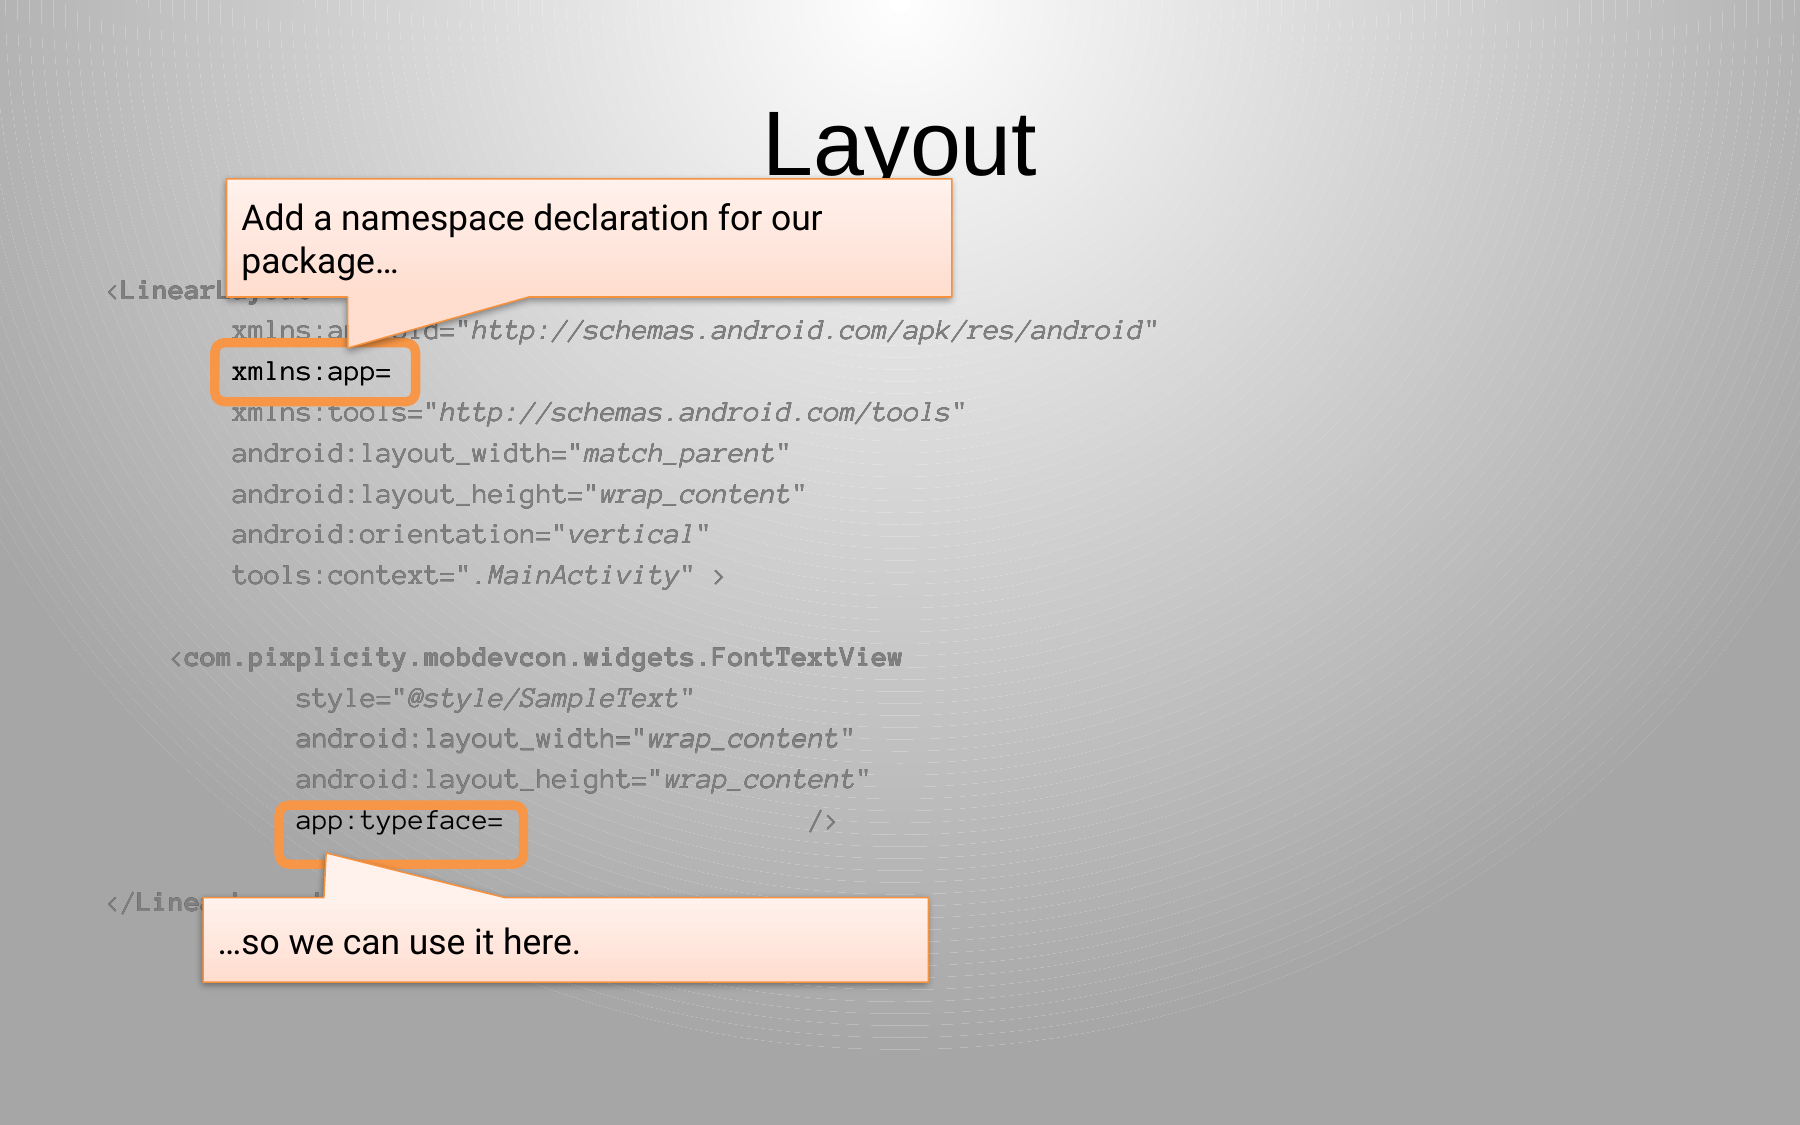

# Layout
Add a namespace declaration for our package…

<LinearLayout
        xmlns:android="http://schemas.android.com/apk/res/android"

        xmlns:tools="http://schemas.android.com/tools"
        android:layout_width="match_parent"
        android:layout_height="wrap_content"
        android:orientation="vertical"
        tools:context=".MainActivity" >

    <com.pixplicity.mobdevcon.widgets.FontTextView
            style="@style/SampleText"
            android:layout_width="wrap_content"
            android:layout_height="wrap_content"
                                            />

</LinearLayout>
<LinearLayout
        xmlns:android="http://schemas.android.com/apk/res/android"
        xmlns:app=
        xmlns:tools="http://schemas.android.com/tools"
        android:layout_width="match_parent"
        android:layout_height="wrap_content"
        android:orientation="vertical"
        tools:context=".MainActivity" >

    <com.pixplicity.mobdevcon.widgets.FontTextView
            style="@style/SampleText"
            android:layout_width="wrap_content"
            android:layout_height="wrap_content"
                                            />

</LinearLayout>
<LinearLayout
        xmlns:android="http://schemas.android.com/apk/res/android"
        xmlns:app=
        xmlns:tools="http://schemas.android.com/tools"
        android:layout_width="match_parent"
        android:layout_height="wrap_content"
        android:orientation="vertical"
        tools:context=".MainActivity" >

    <com.pixplicity.mobdevcon.widgets.FontTextView
            style="@style/SampleText"
            android:layout_width="wrap_content"
            android:layout_height="wrap_content"
            app:typeface=                   />

</LinearLayout>

…so we can use it here.